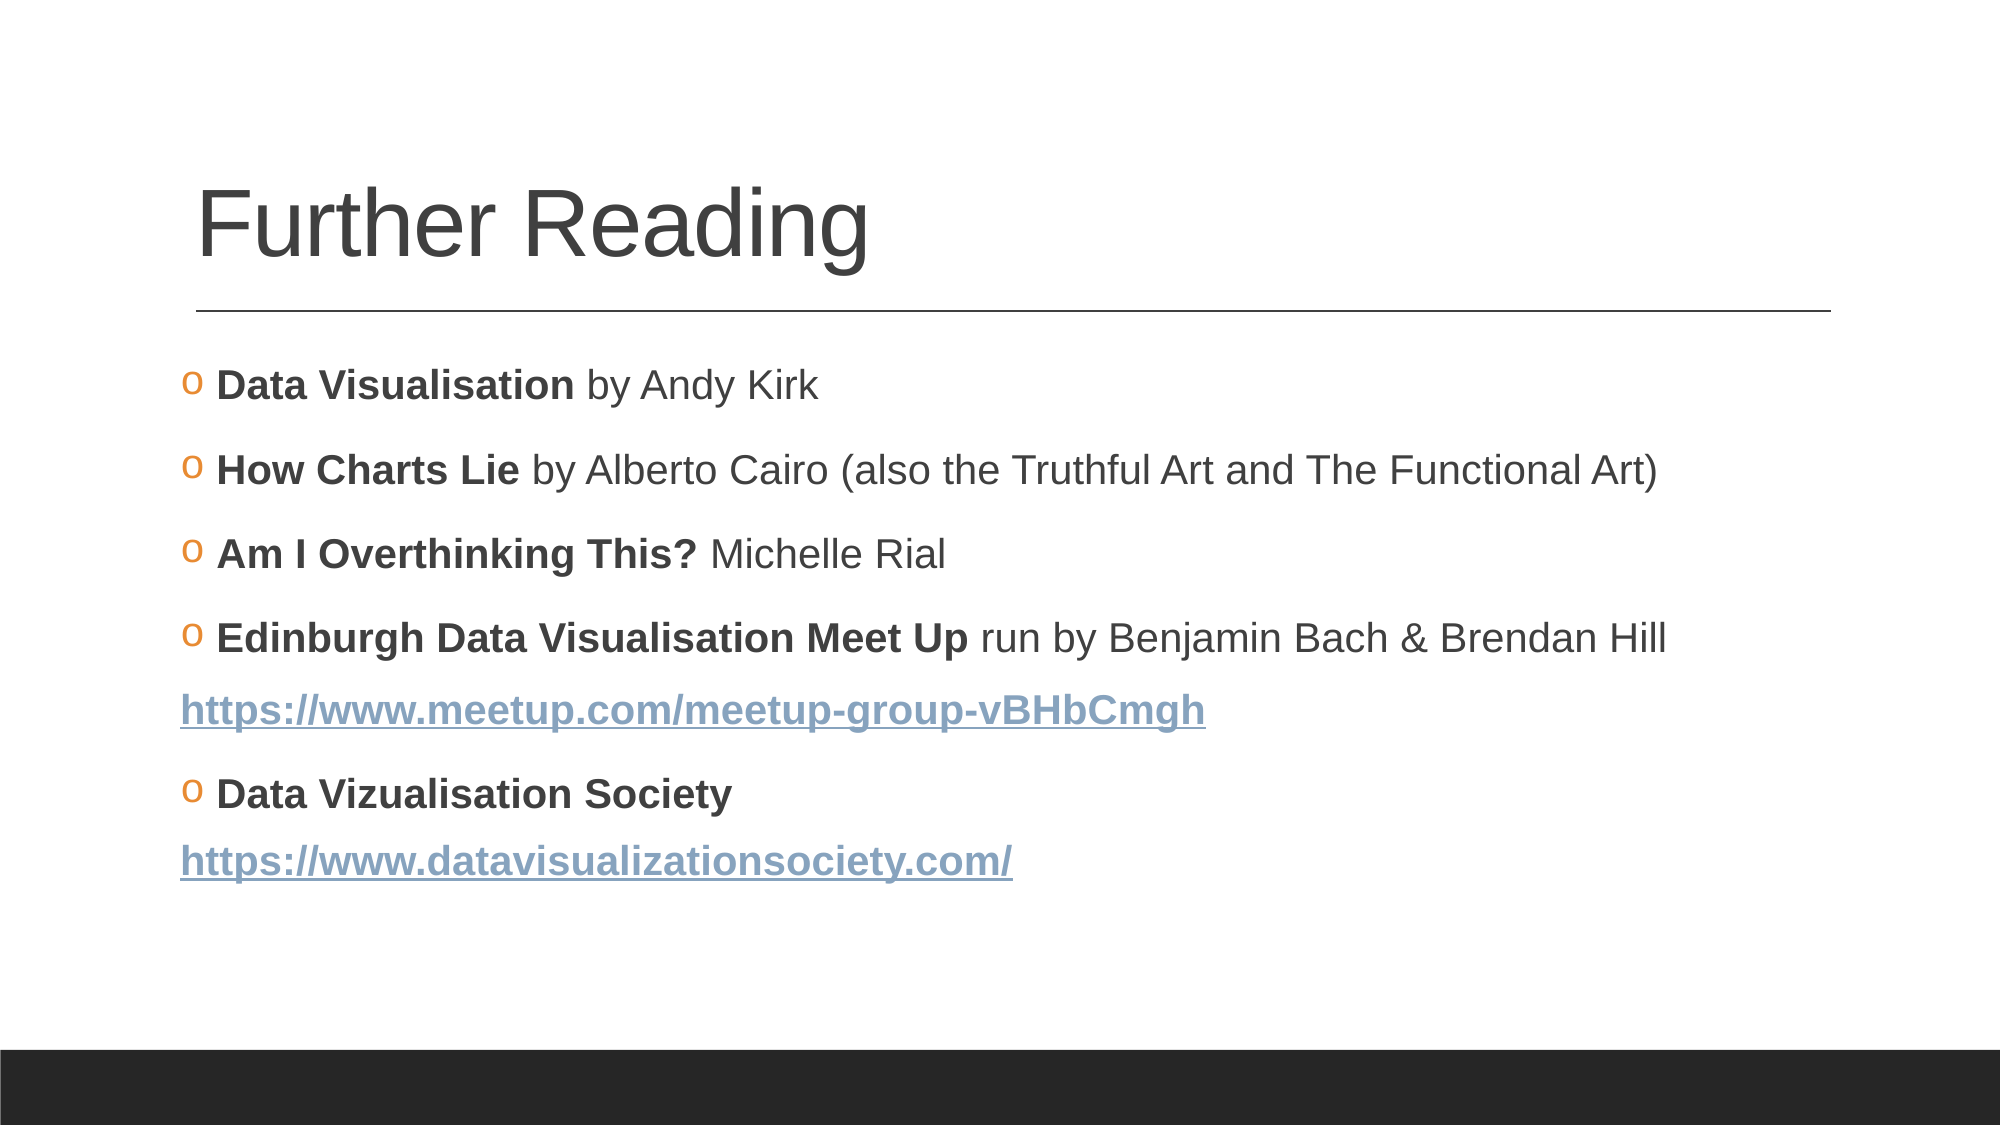

# Further Reading
 Data Visualisation by Andy Kirk
 How Charts Lie by Alberto Cairo (also the Truthful Art and The Functional Art)
 Am I Overthinking This? Michelle Rial
 Edinburgh Data Visualisation Meet Up run by Benjamin Bach & Brendan Hill
https://www.meetup.com/meetup-group-vBHbCmgh
 Data Vizualisation Society
https://www.datavisualizationsociety.com/